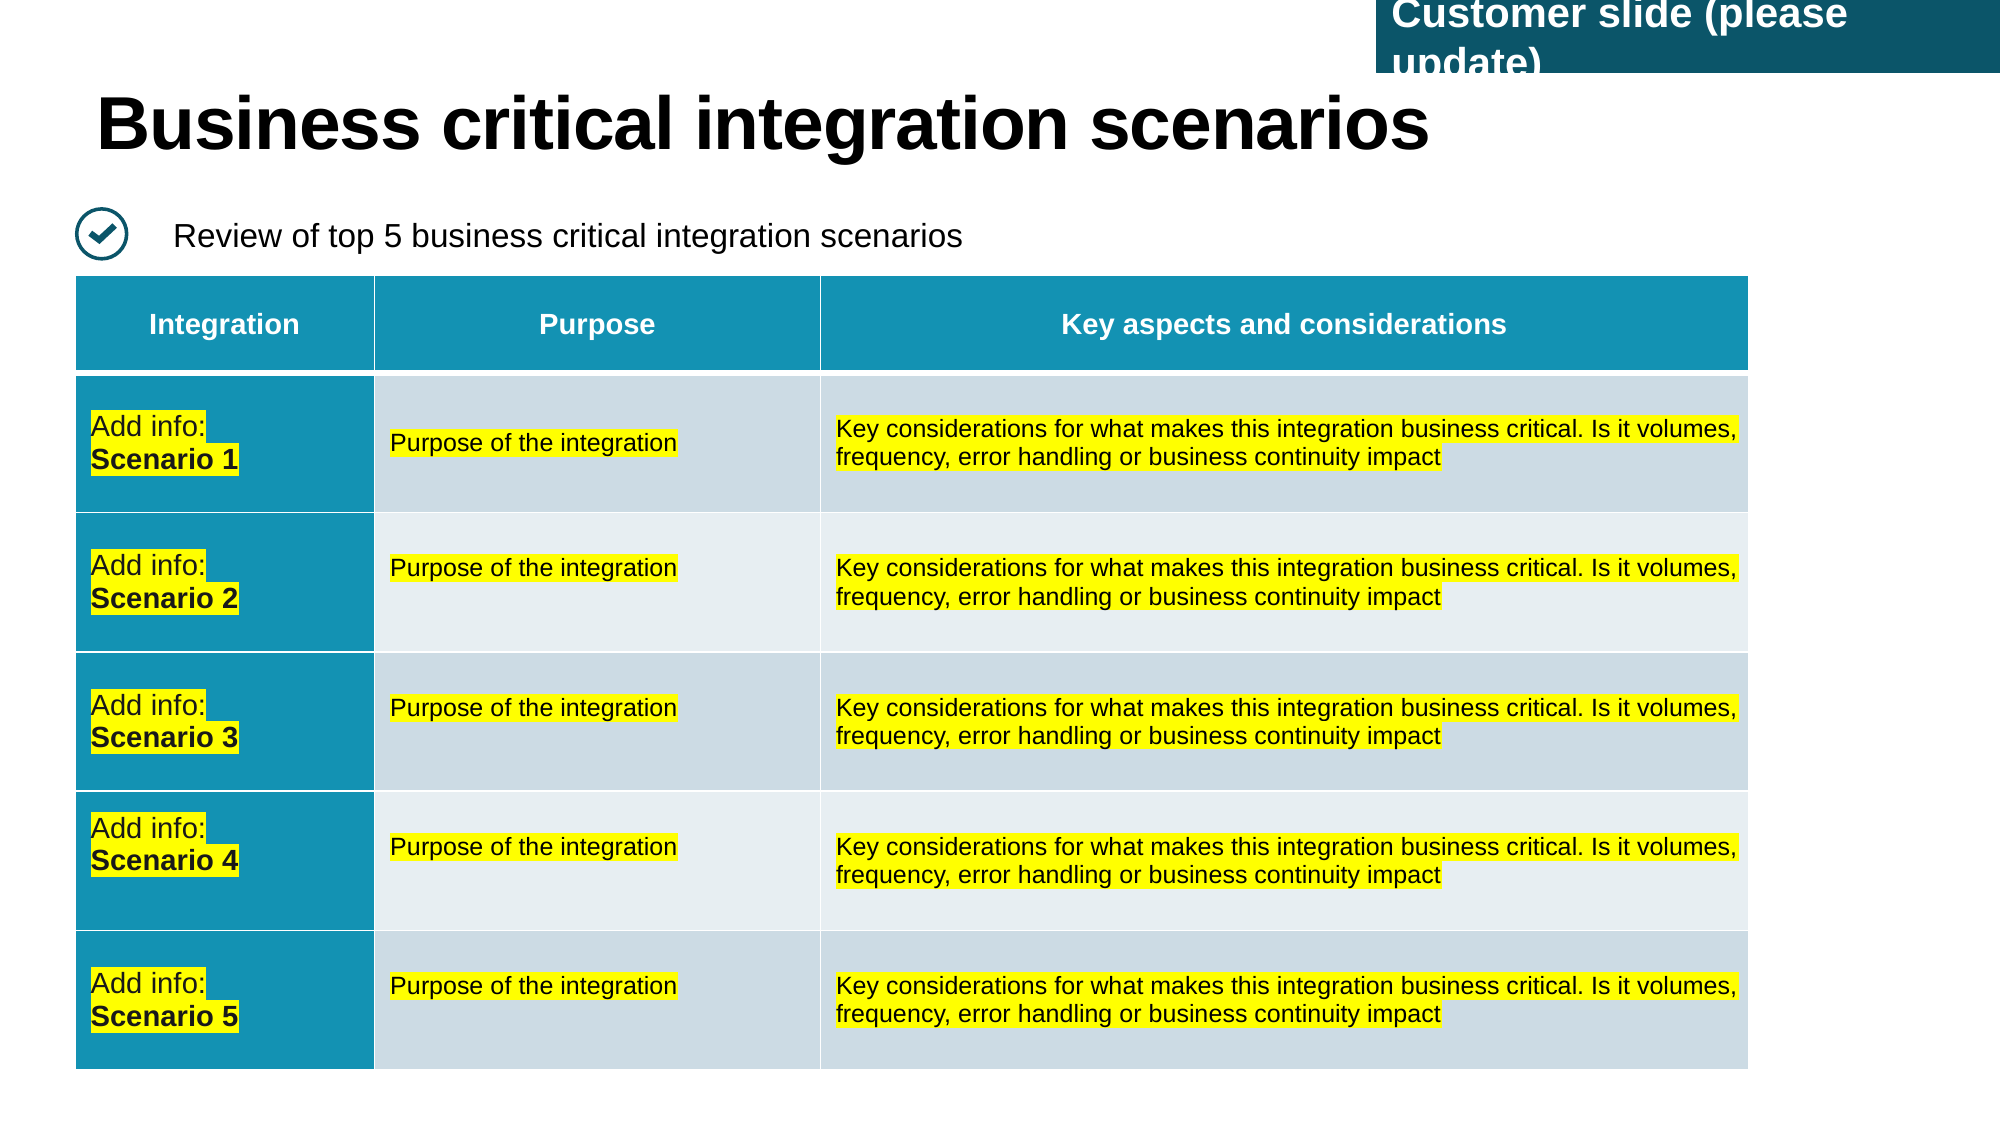

Customer slide (please update)
# Business critical integration scenarios
Review of top 5 business critical integration scenarios

| Integration | Purpose | Key aspects and considerations |
| --- | --- | --- |
| Add info: Scenario 1 | Purpose of the integration | Key considerations for what makes this integration business critical. Is it volumes, frequency, error handling or business continuity impact |
| Add info: Scenario 2 | Purpose of the integration | Key considerations for what makes this integration business critical. Is it volumes, frequency, error handling or business continuity impact |
| Add info: Scenario 3 | Purpose of the integration | Key considerations for what makes this integration business critical. Is it volumes, frequency, error handling or business continuity impact |
| Add info: Scenario 4 | Purpose of the integration | Key considerations for what makes this integration business critical. Is it volumes, frequency, error handling or business continuity impact |
| Add info: Scenario 5 | Purpose of the integration | Key considerations for what makes this integration business critical. Is it volumes, frequency, error handling or business continuity impact |